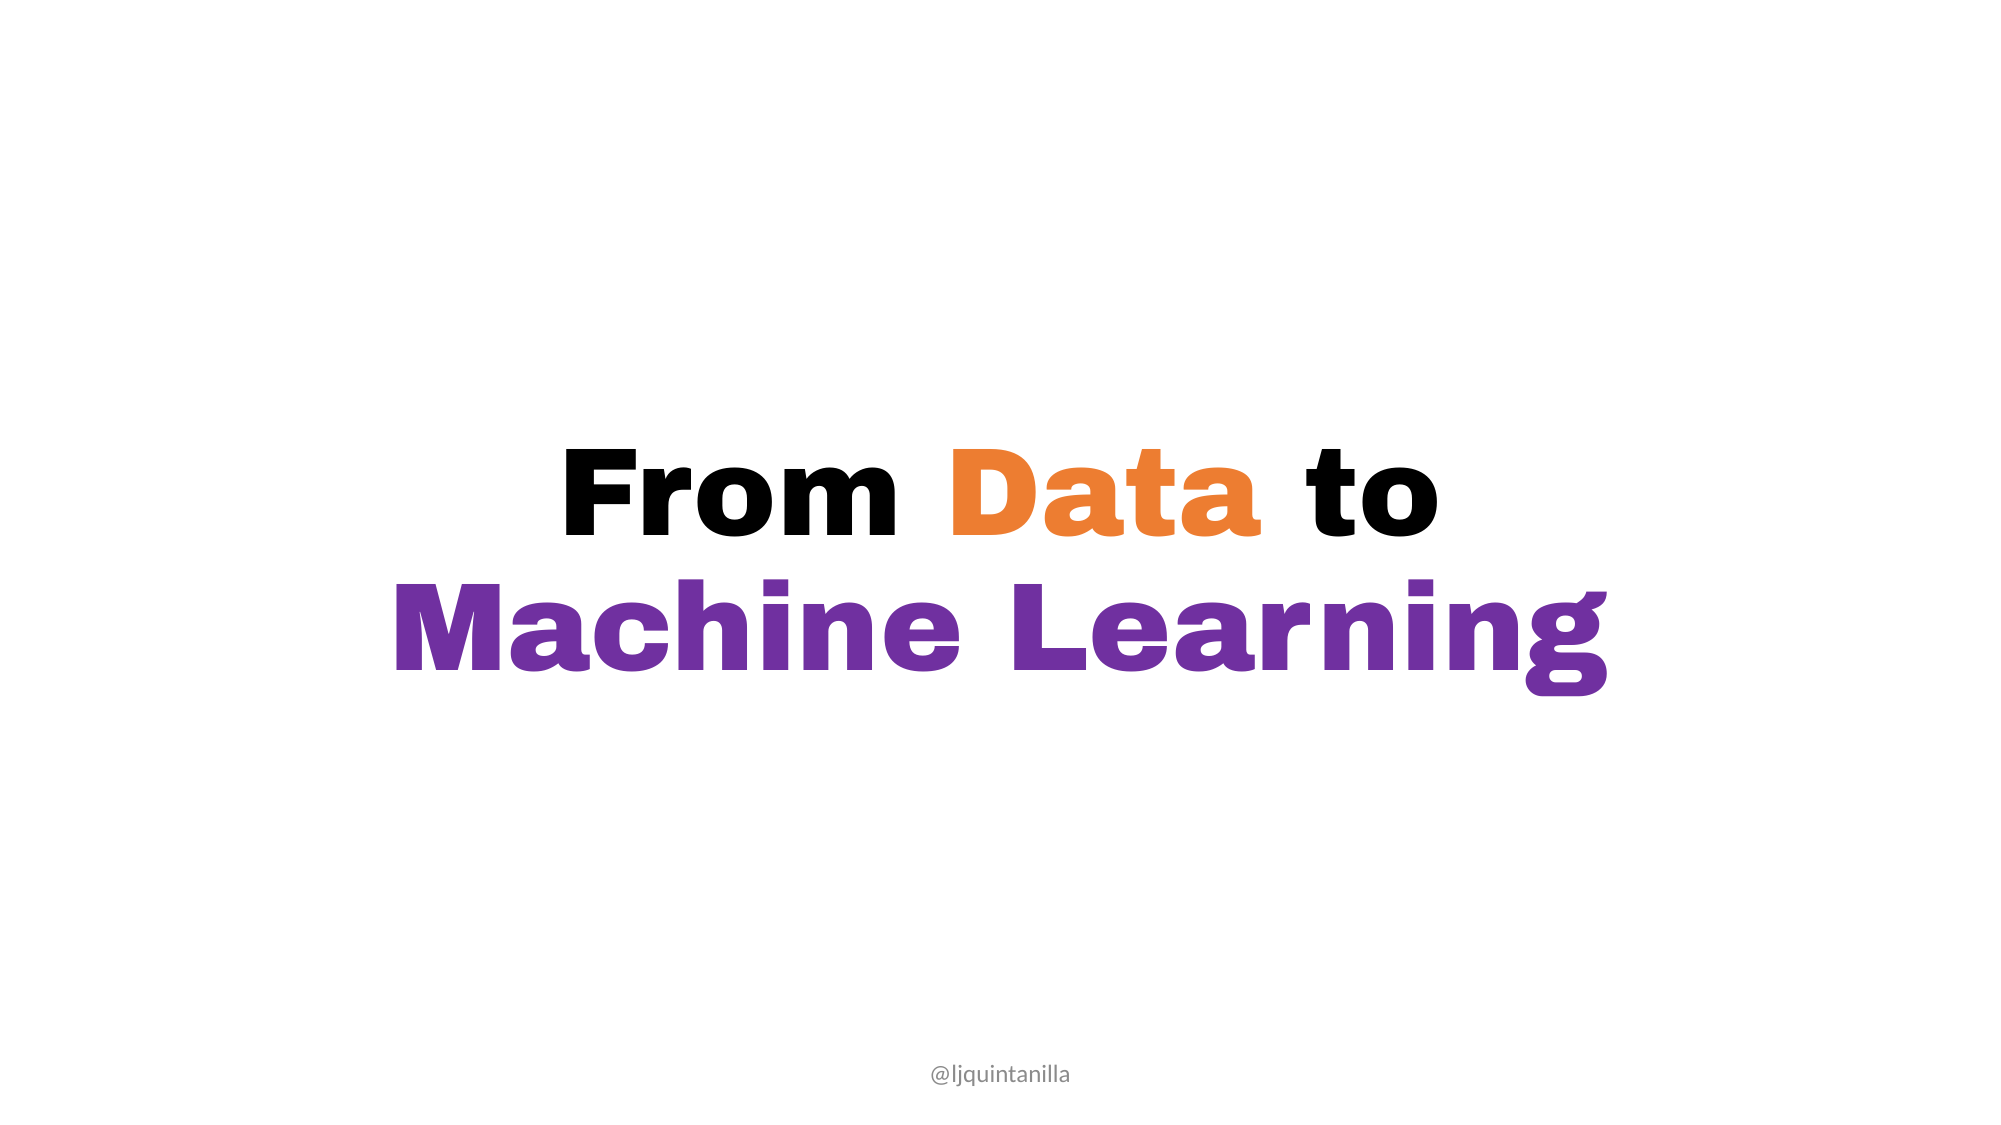

# From Data to Machine Learning
@ljquintanilla